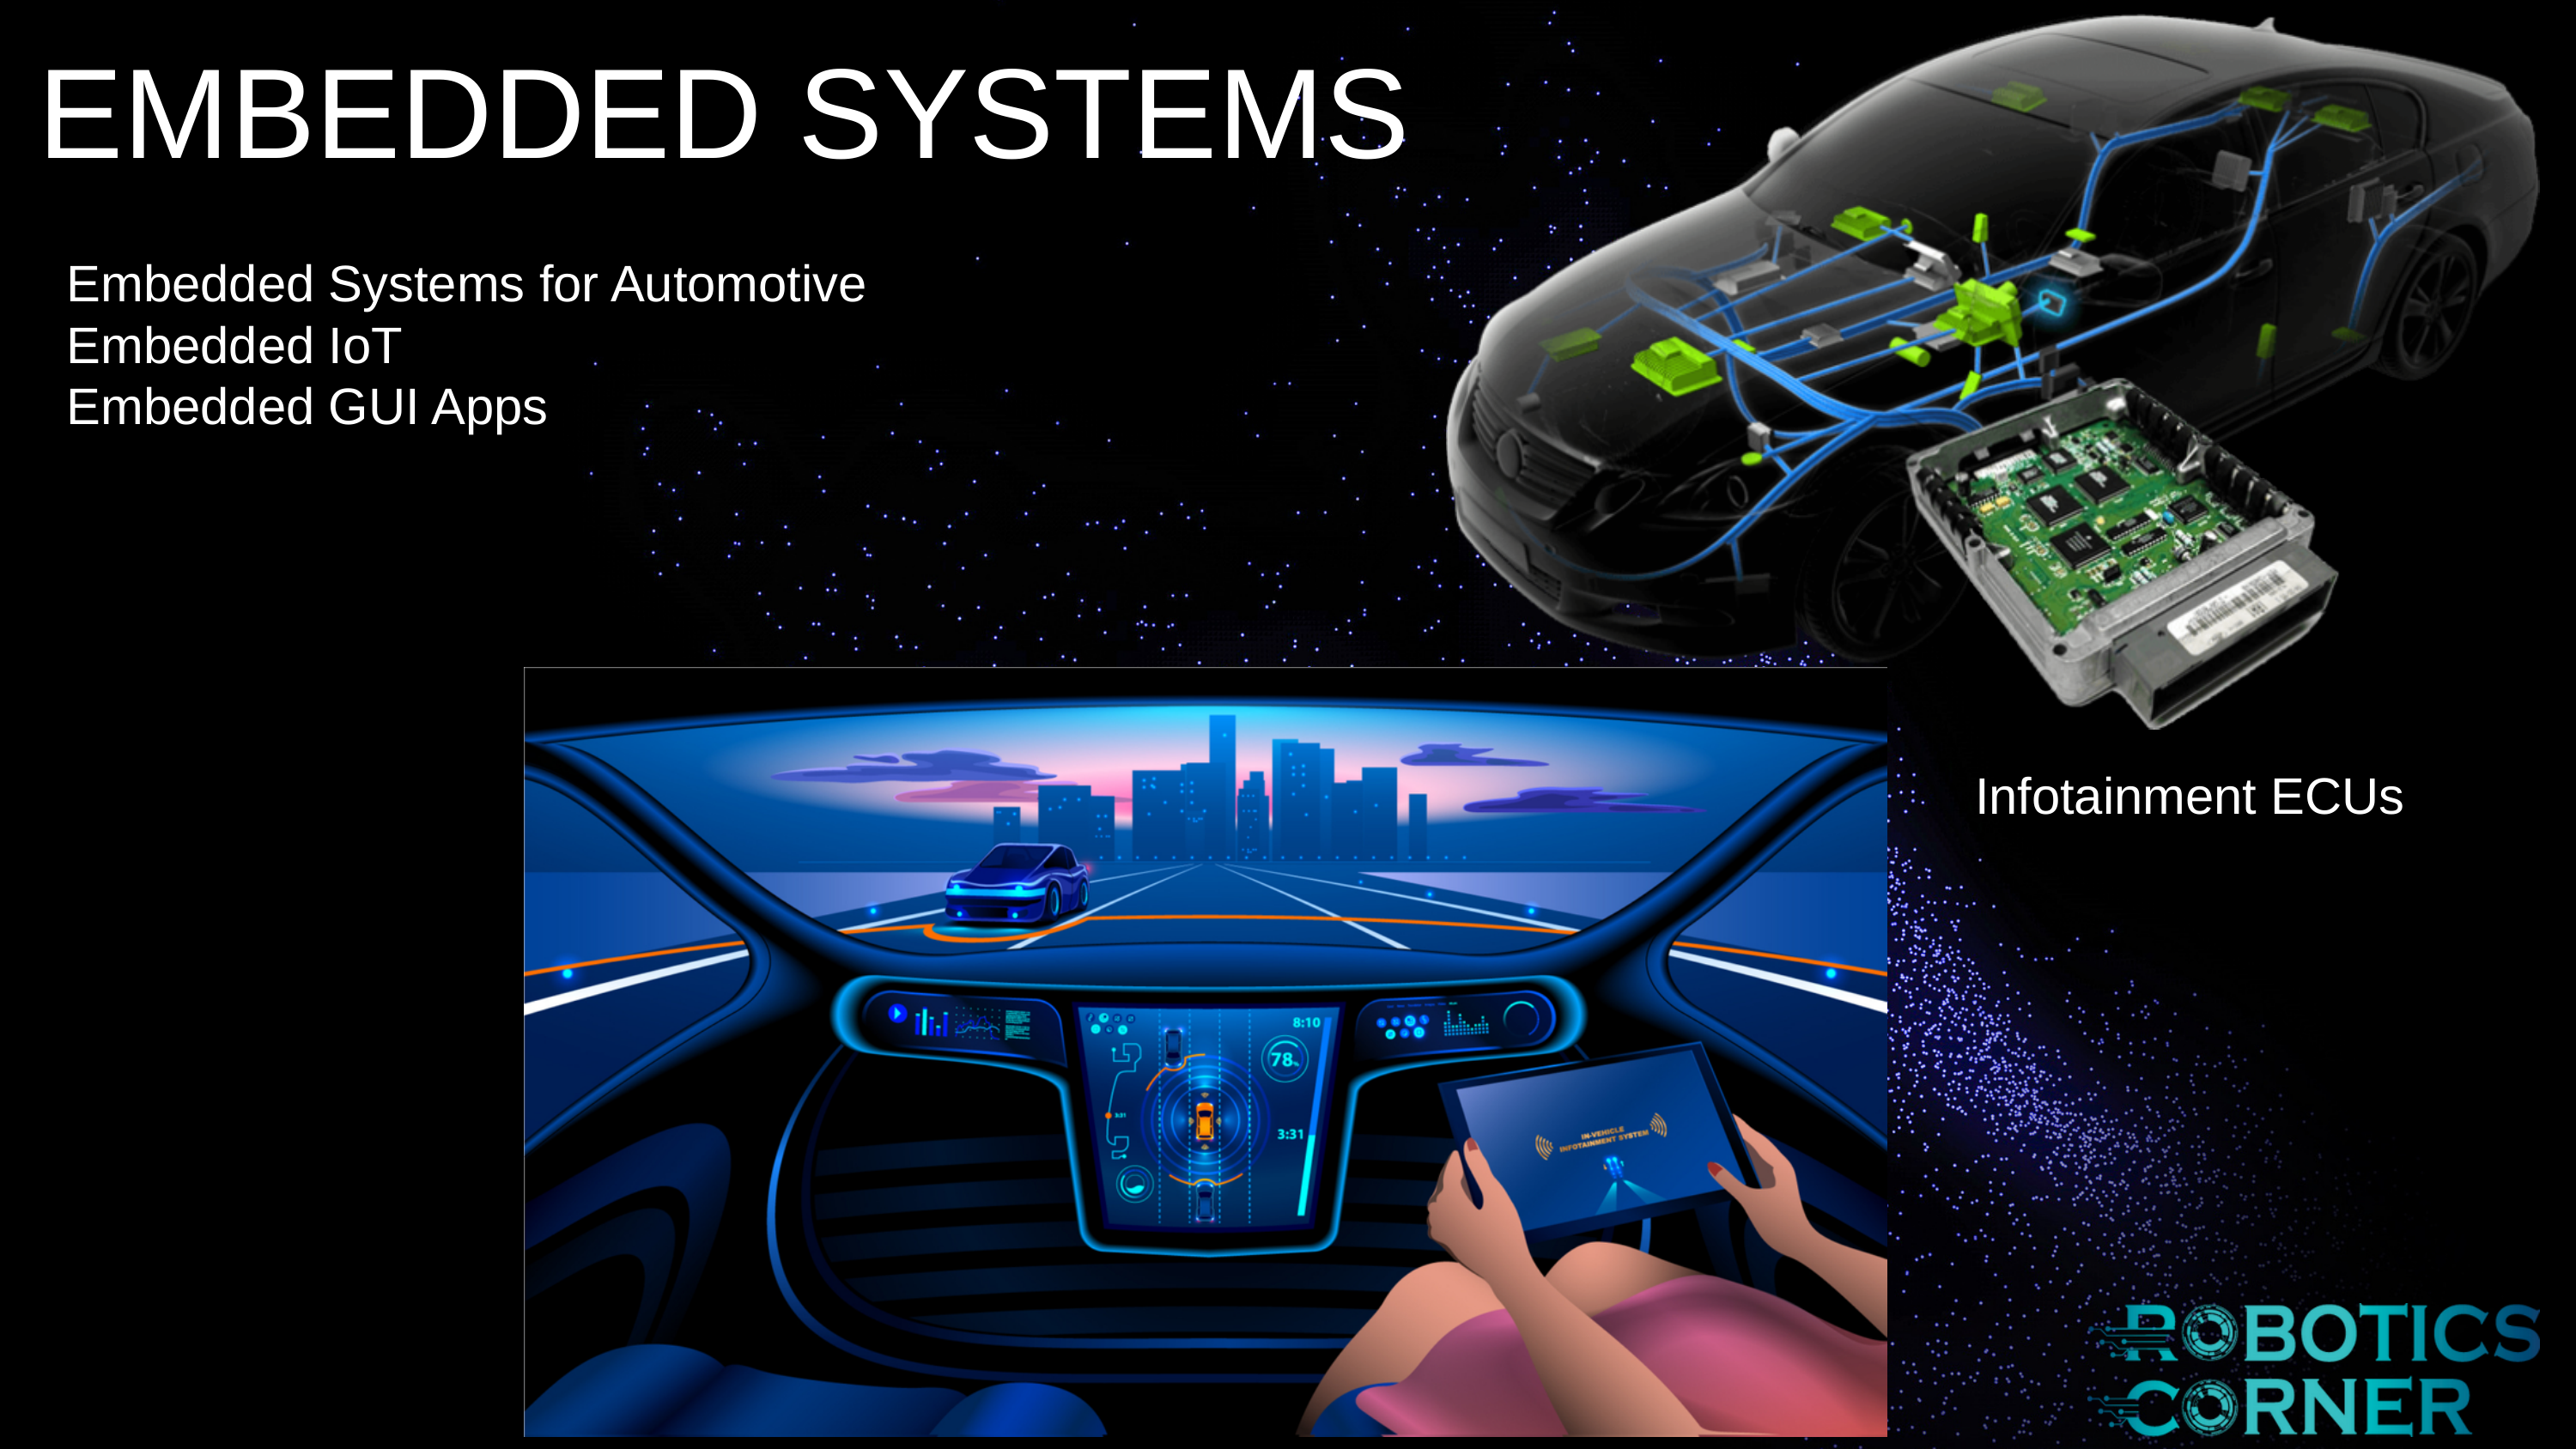

EMBEDDED SYSTEMS
Embedded Systems for Automotive
Embedded IoT
Embedded GUI Apps

Infotainment ECUs